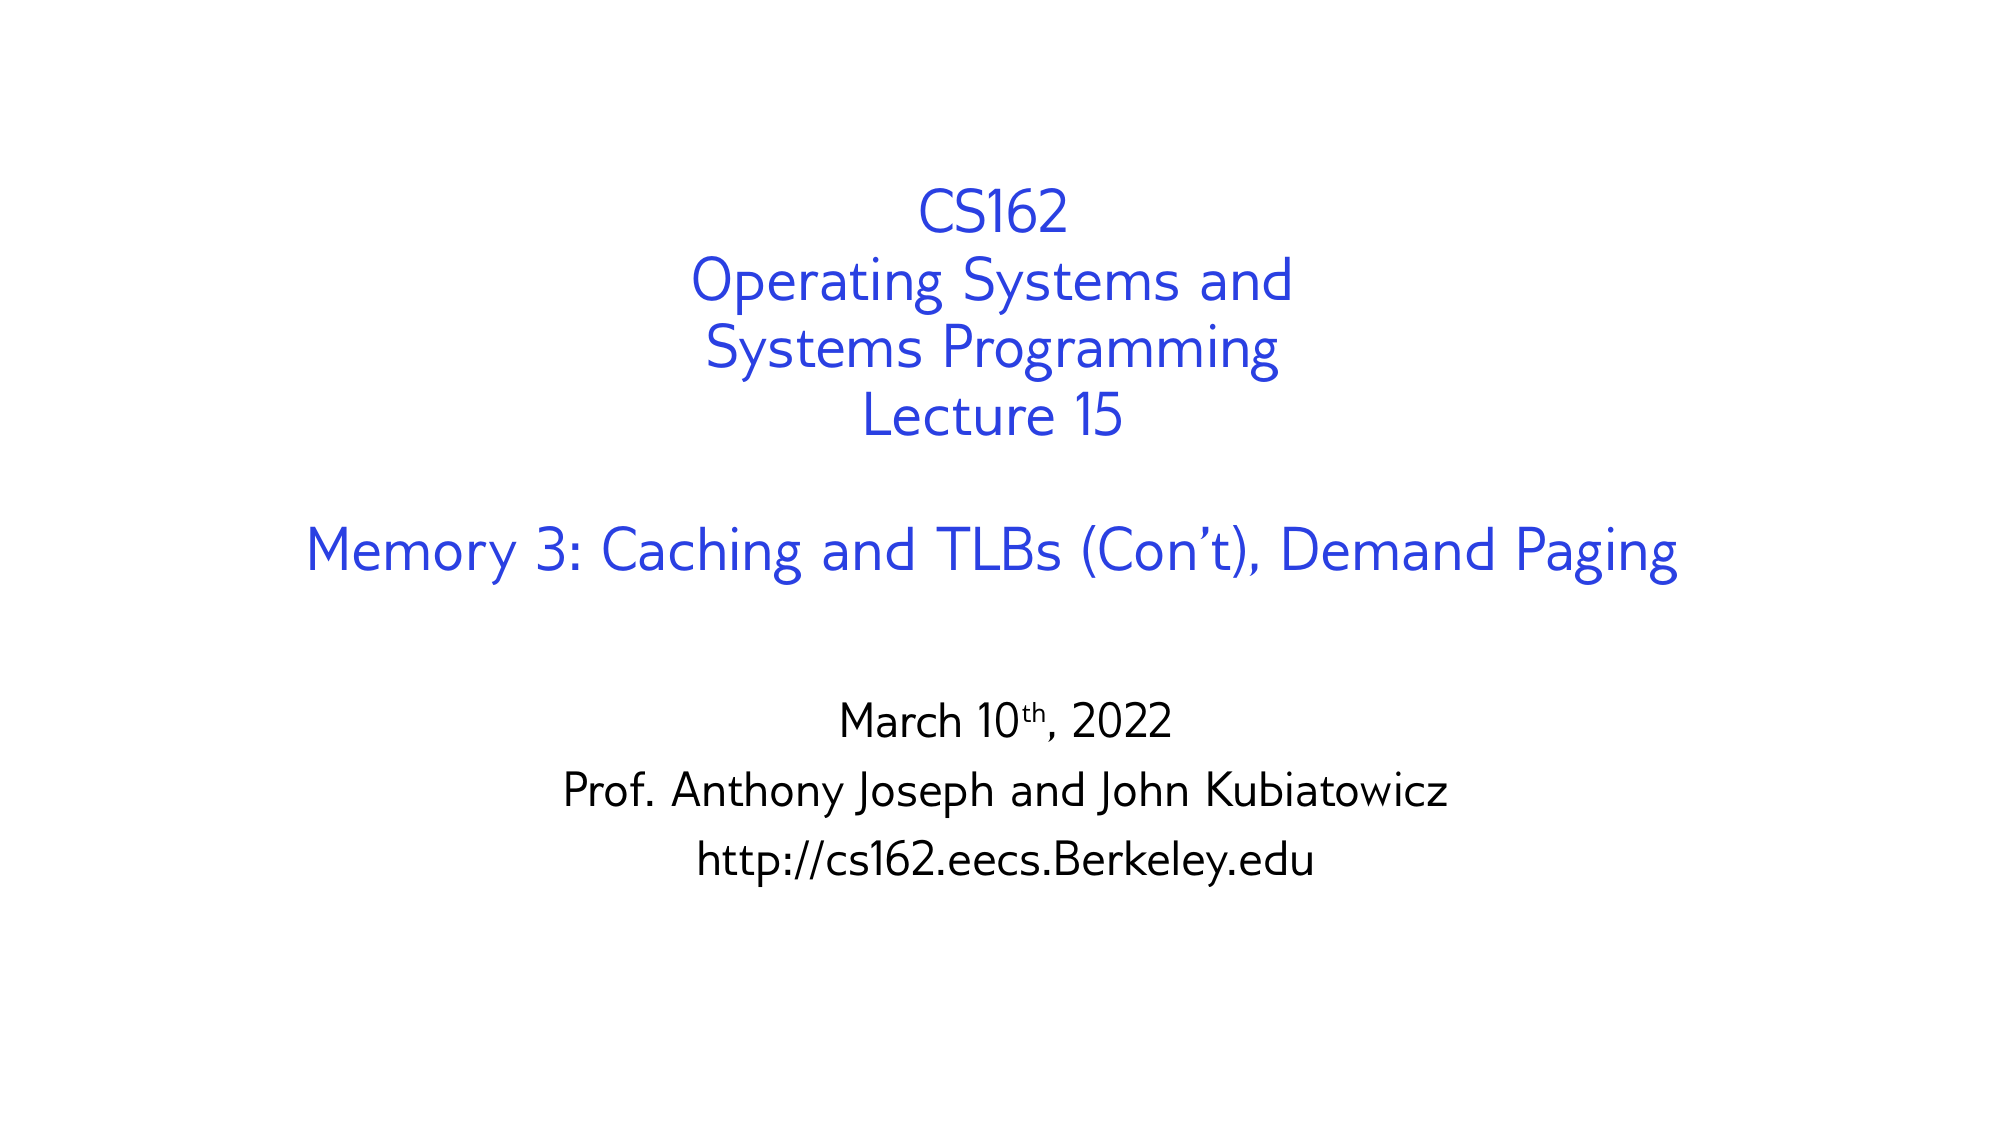

# CS162 Operating Systems and Systems Programming Lecture 15 Memory 3: Caching and TLBs (Con’t), Demand Paging
March 10th, 2022
Prof. Anthony Joseph and John Kubiatowicz
http://cs162.eecs.Berkeley.edu